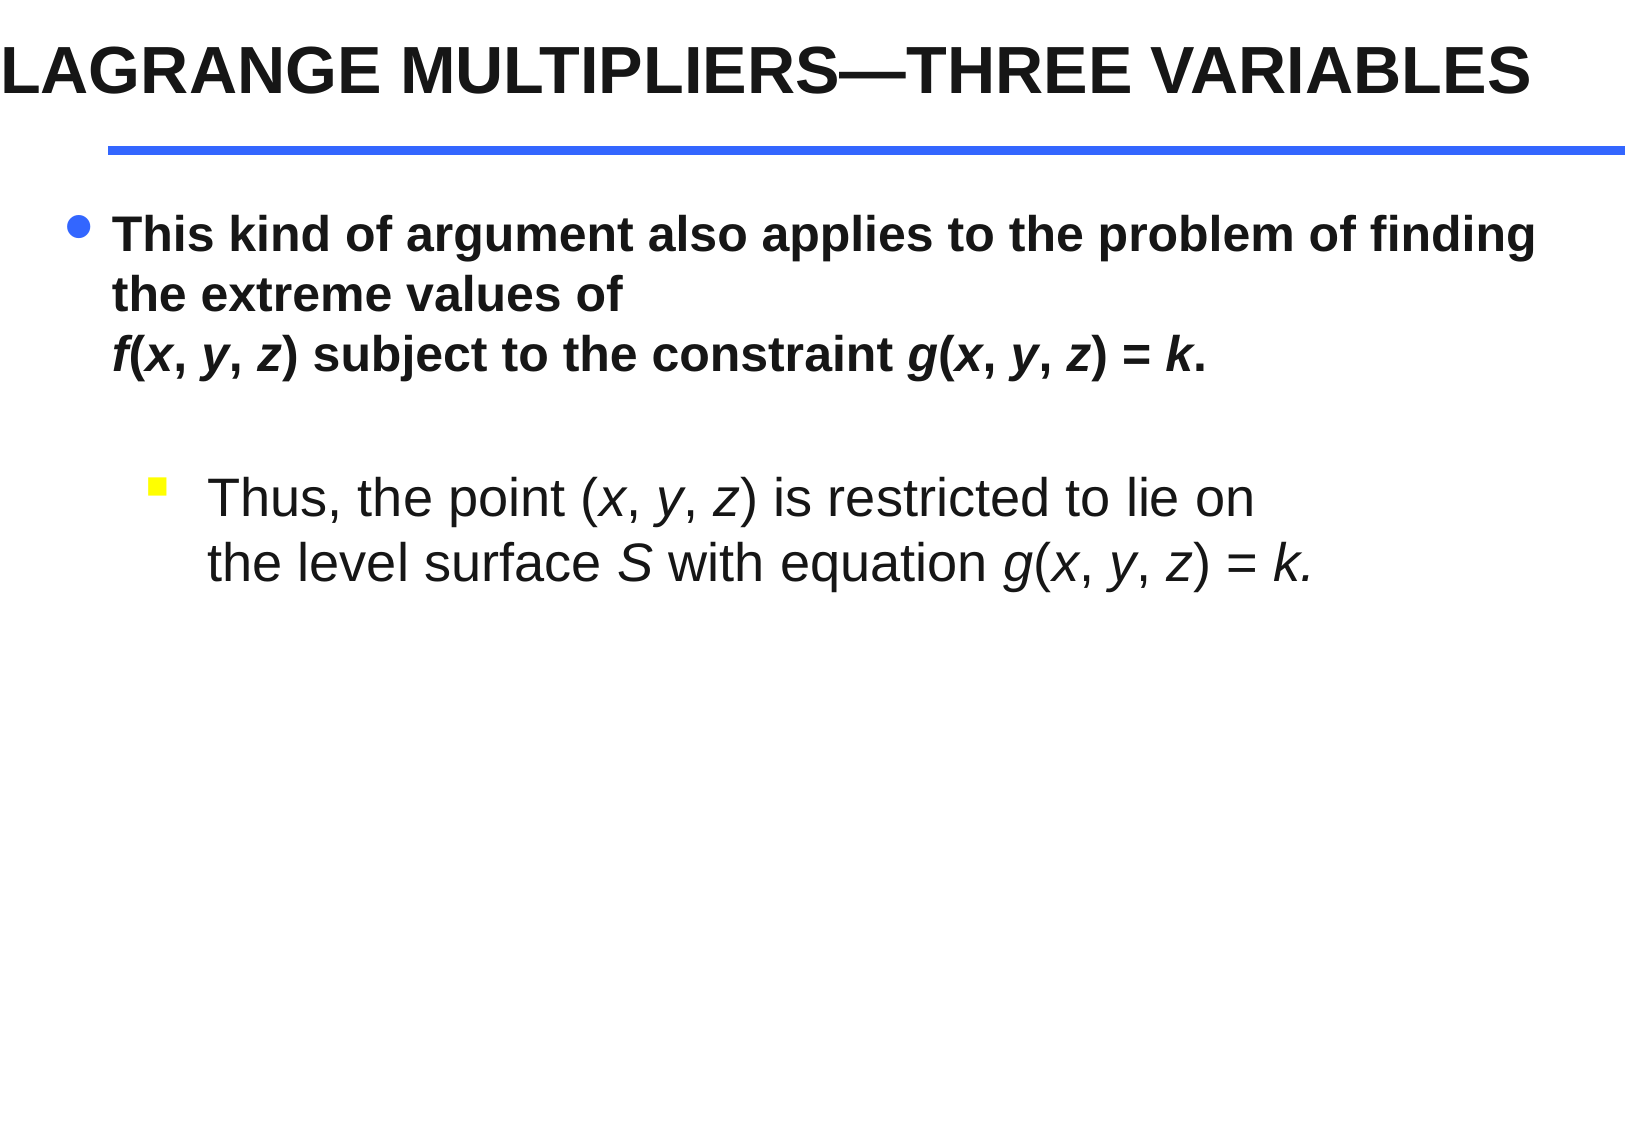

# LAGRANGE MULTIPLIERS—THREE VARIABLES
This kind of argument also applies to the problem of finding the extreme values of
f(x, y, z) subject to the constraint g(x, y, z) = k.

Thus, the point (x, y, z) is restricted to lie on
the level surface S with equation g(x, y, z) = k.